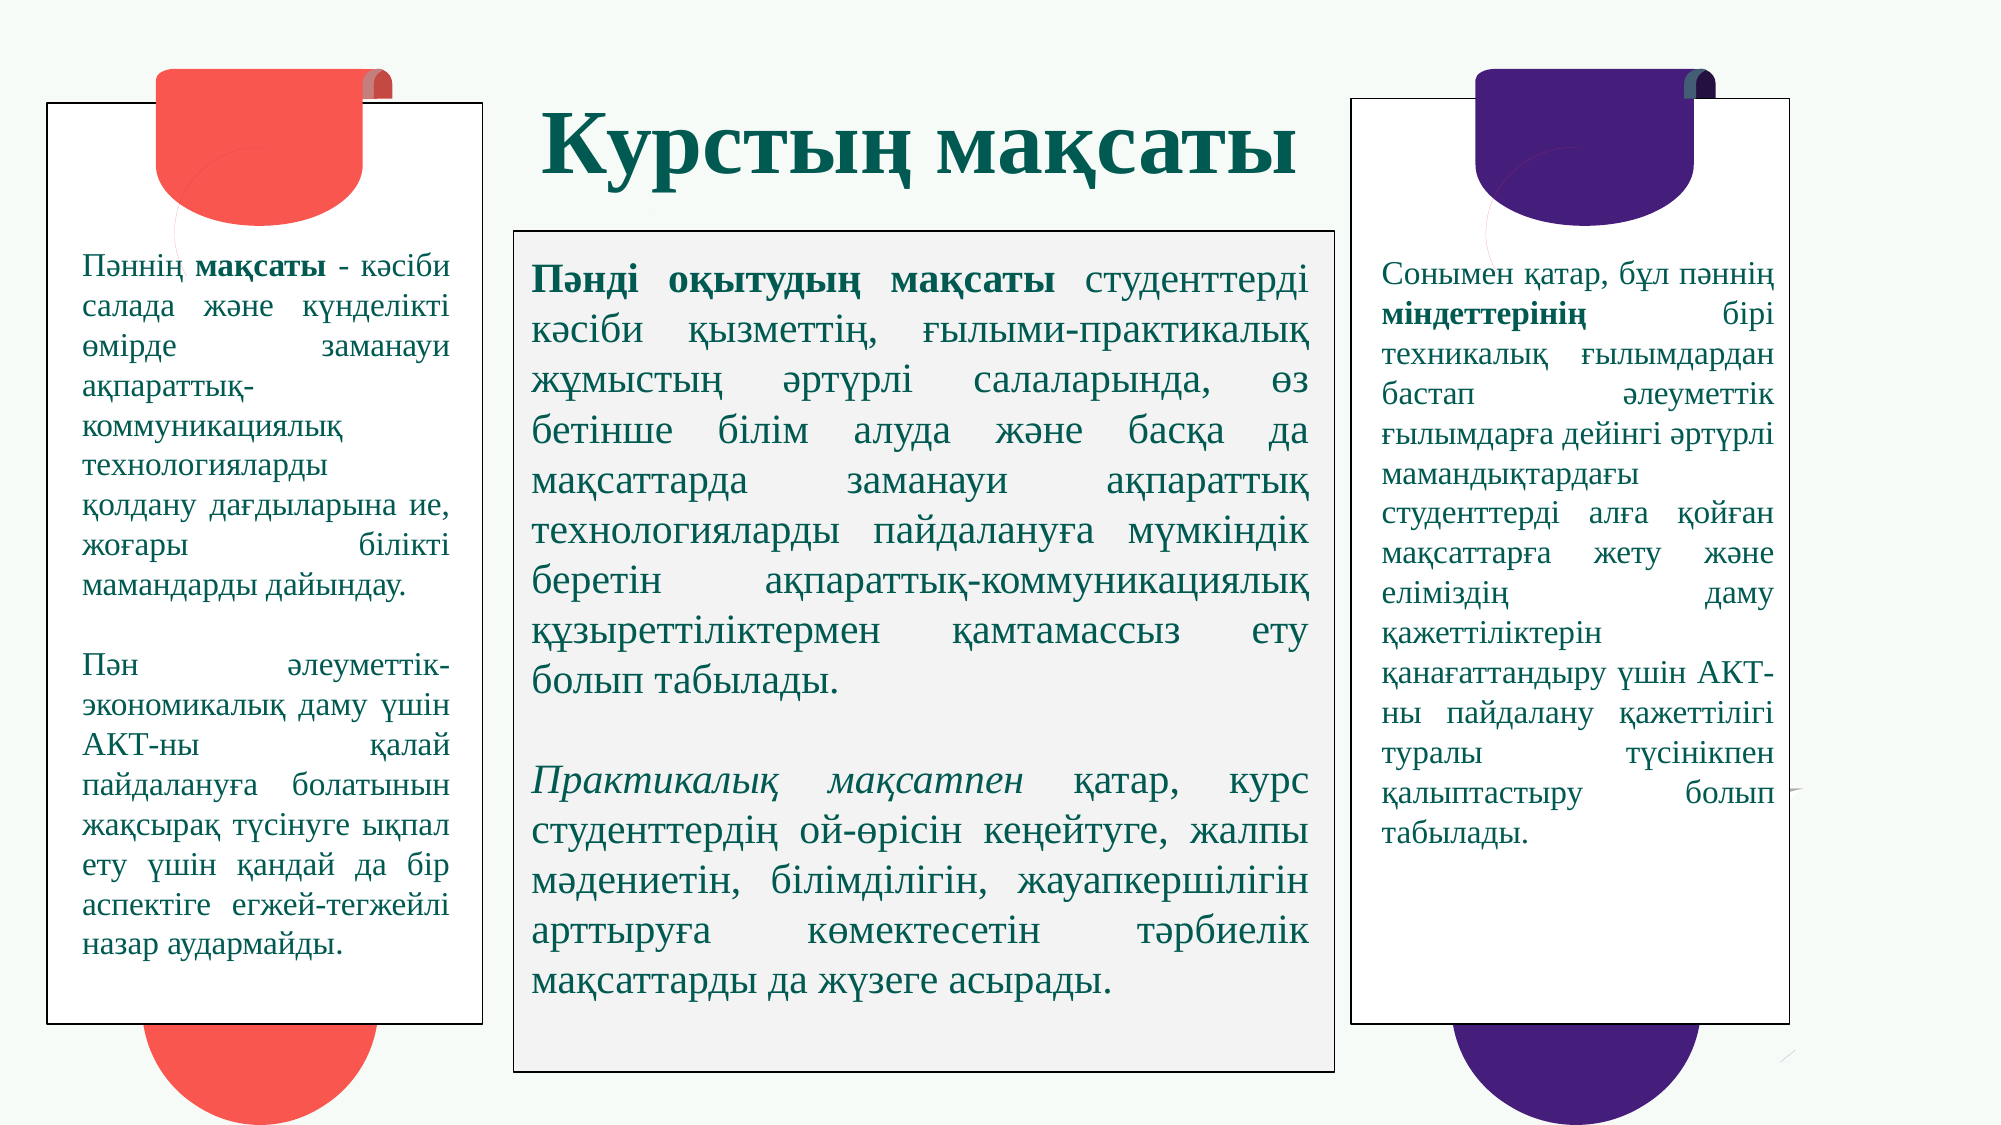

# Курстың мақсаты

Пәннің мақсаты - кәсіби салада және күнделікті өмірде заманауи ақпараттық-коммуникациялық технологияларды қолдану дағдыларына ие, жоғары білікті мамандарды дайындау.

Пән әлеуметтік-экономикалық даму үшін АКТ-ны қалай пайдалануға болатынын жақсырақ түсінуге ықпал ету үшін қандай да бір аспектіге егжей-тегжейлі назар аудармайды.
Пәнді оқытудың мақсаты студенттерді кәсіби қызметтің, ғылыми-практикалық жұмыстың әртүрлі салаларында, өз бетінше білім алуда және басқа да мақсаттарда заманауи ақпараттық технологияларды пайдалануға мүмкіндік беретін ақпараттық-коммуникациялық құзыреттіліктермен қамтамассыз ету болып табылады.

Практикалық мақсатпен қатар, курс студенттердің ой-өрісін кеңейтуге, жалпы мәдениетін, білімділігін, жауапкершілігін арттыруға көмектесетін тәрбиелік мақсаттарды да жүзеге асырады.
Сонымен қатар, бұл пәннің міндеттерінің бірі техникалық ғылымдардан бастап әлеуметтік ғылымдарға дейінгі әртүрлі мамандықтардағы студенттерді алға қойған мақсаттарға жету және еліміздің даму қажеттіліктерін қанағаттандыру үшін АКТ-ны пайдалану қажеттілігі туралы түсінікпен қалыптастыру болып табылады.